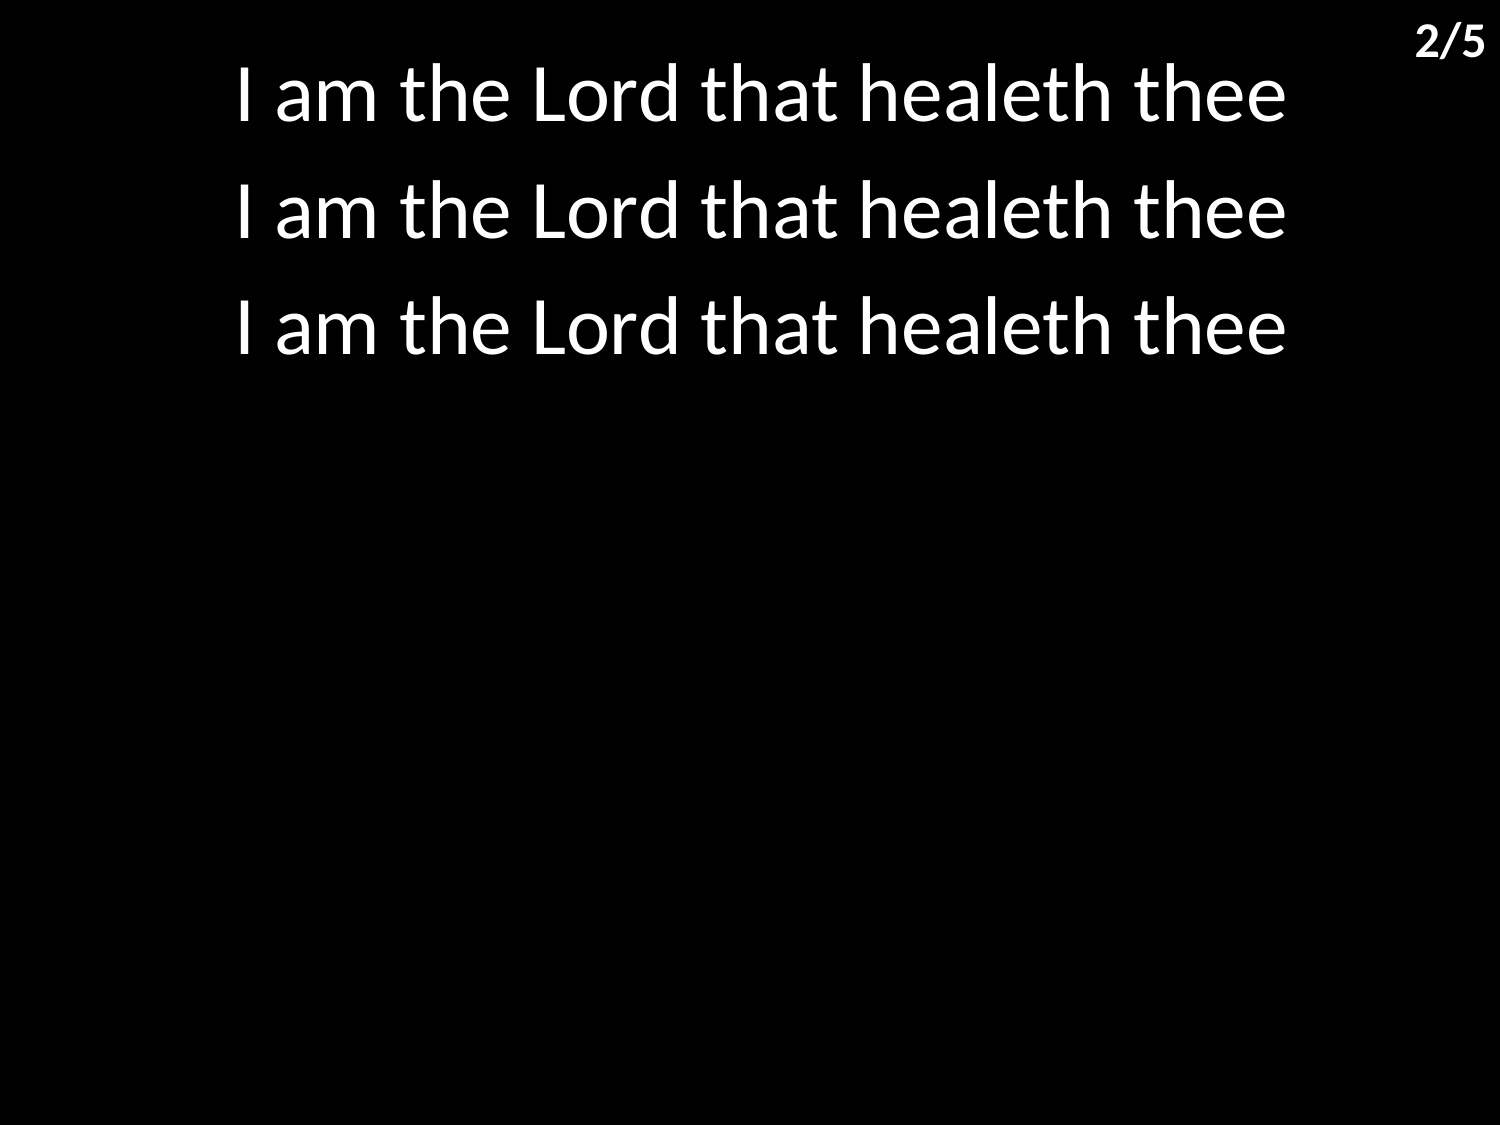

2/5
I am the Lord that healeth thee
I am the Lord that healeth thee
I am the Lord that healeth thee